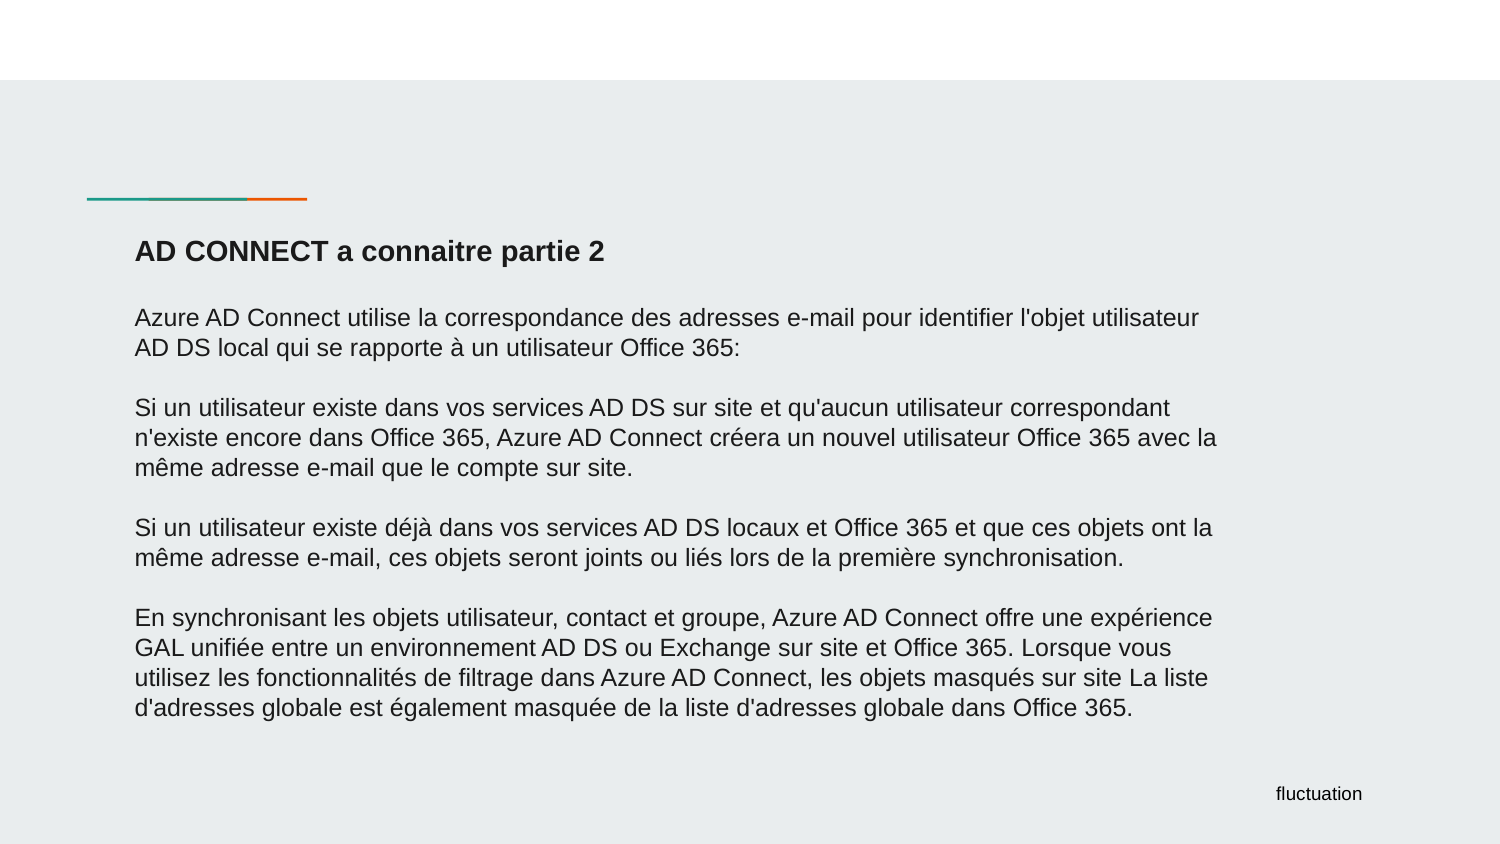

# AD CONNECT a connaitre partie 2

Azure AD Connect utilise la correspondance des adresses e-mail pour identifier l'objet utilisateur AD DS local qui se rapporte à un utilisateur Office 365:

Si un utilisateur existe dans vos services AD DS sur site et qu'aucun utilisateur correspondant n'existe encore dans Office 365, Azure AD Connect créera un nouvel utilisateur Office 365 avec la même adresse e-mail que le compte sur site.

Si un utilisateur existe déjà dans vos services AD DS locaux et Office 365 et que ces objets ont la même adresse e-mail, ces objets seront joints ou liés lors de la première synchronisation.

En synchronisant les objets utilisateur, contact et groupe, Azure AD Connect offre une expérience GAL unifiée entre un environnement AD DS ou Exchange sur site et Office 365. Lorsque vous utilisez les fonctionnalités de filtrage dans Azure AD Connect, les objets masqués sur site La liste d'adresses globale est également masquée de la liste d'adresses globale dans Office 365.